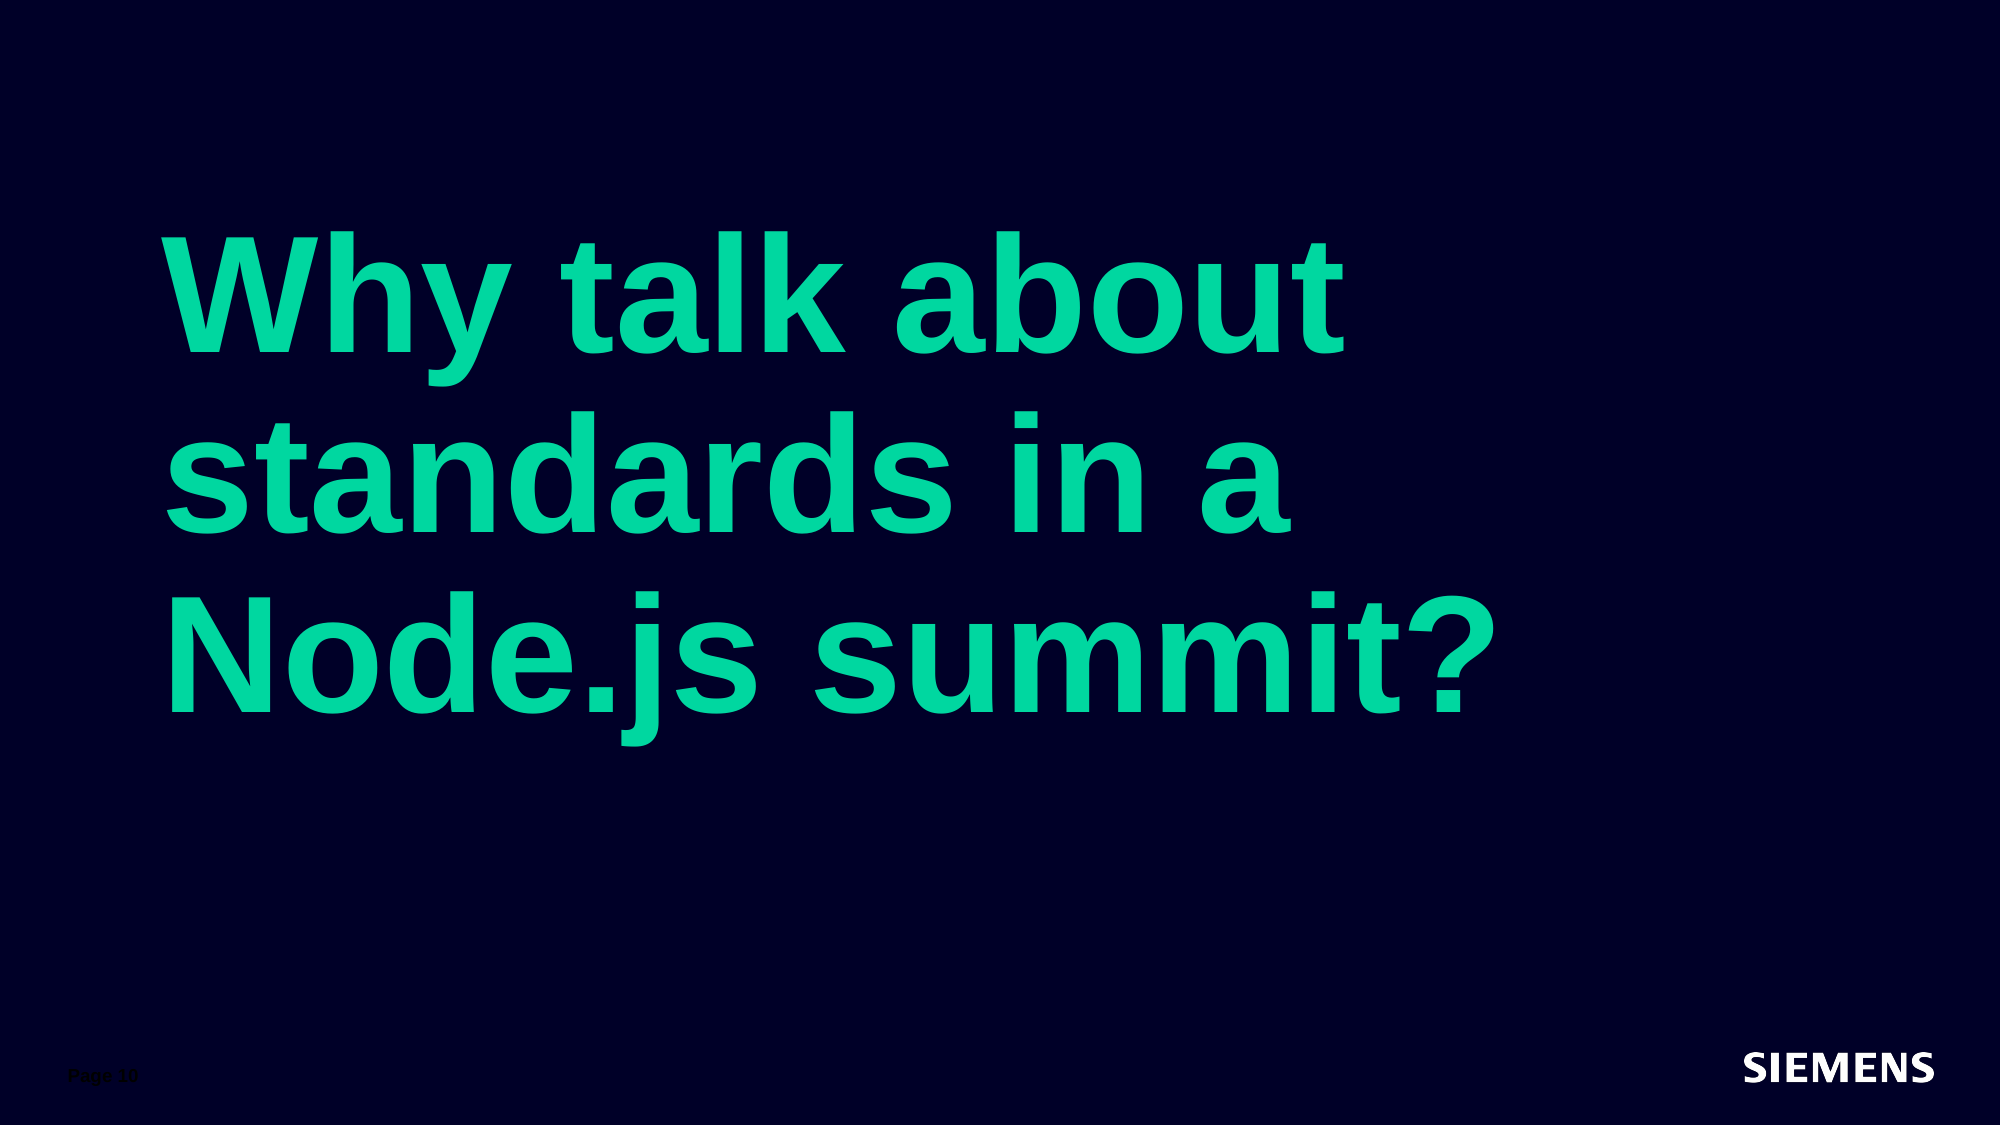

# Why talk about standards in a Node.js summit?
Page 10